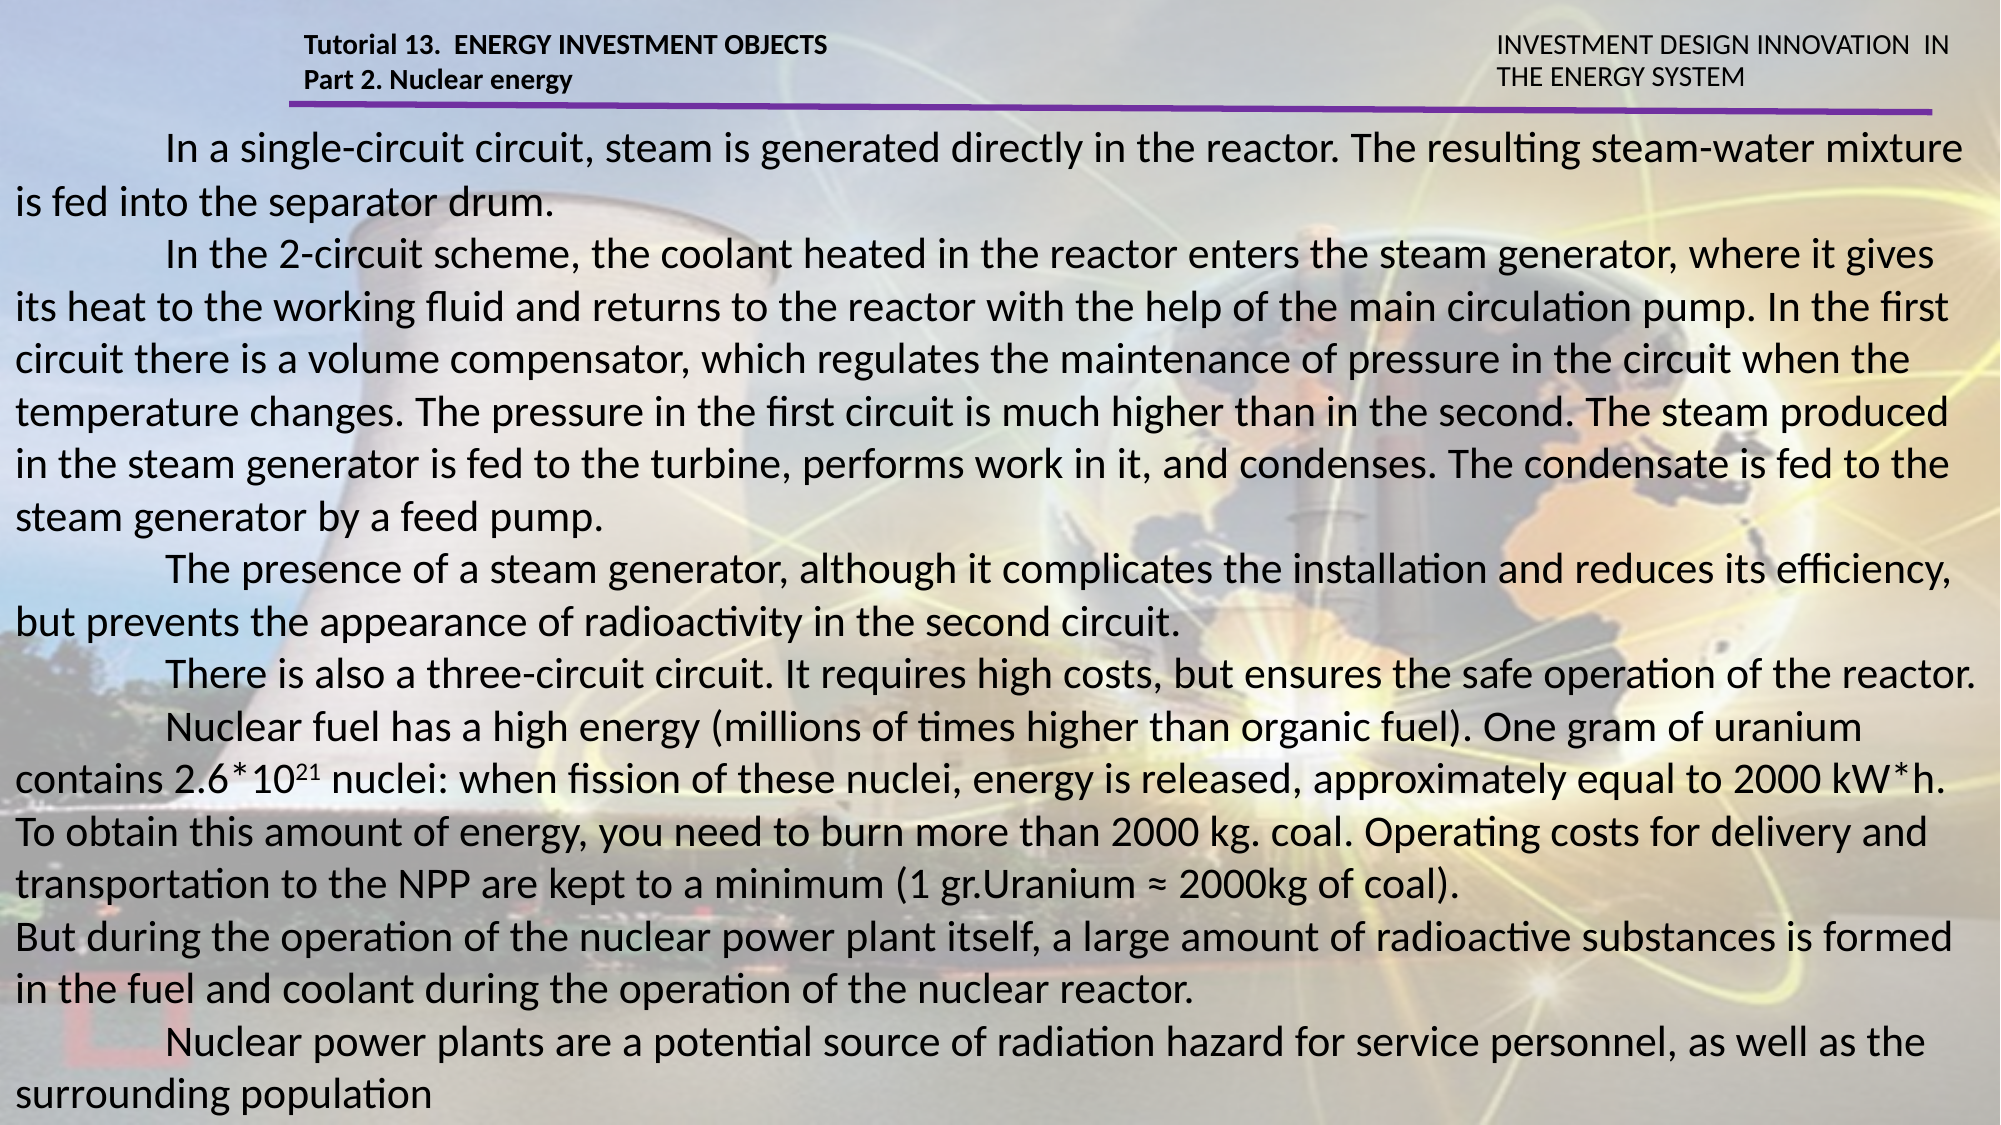

Tutorial 13.  ENERGY INVESTMENT OBJECTS
Part 2. Nuclear energy
INVESTMENT DESIGN INNOVATION  IN
THE ENERGY SYSTEM
	In a single-circuit circuit, steam is generated directly in the reactor. The resulting steam-water mixture is fed into the separator drum.
	In the 2-circuit scheme, the coolant heated in the reactor enters the steam generator, where it gives its heat to the working fluid and returns to the reactor with the help of the main circulation pump. In the first circuit there is a volume compensator, which regulates the maintenance of pressure in the circuit when the temperature changes. The pressure in the first circuit is much higher than in the second. The steam produced in the steam generator is fed to the turbine, performs work in it, and condenses. The condensate is fed to the steam generator by a feed pump.
	The presence of a steam generator, although it complicates the installation and reduces its efficiency, but prevents the appearance of radioactivity in the second circuit.
	There is also a three-circuit circuit. It requires high costs, but ensures the safe operation of the reactor.
	Nuclear fuel has a high energy (millions of times higher than organic fuel). One gram of uranium contains 2.6*1021 nuclei: when fission of these nuclei, energy is released, approximately equal to 2000 kW*h. To obtain this amount of energy, you need to burn more than 2000 kg. coal. Operating costs for delivery and transportation to the NPP are kept to a minimum (1 gr.Uranium ≈ 2000kg of coal).
But during the operation of the nuclear power plant itself, a large amount of radioactive substances is formed in the fuel and coolant during the operation of the nuclear reactor.
	Nuclear power plants are a potential source of radiation hazard for service personnel, as well as the surrounding population